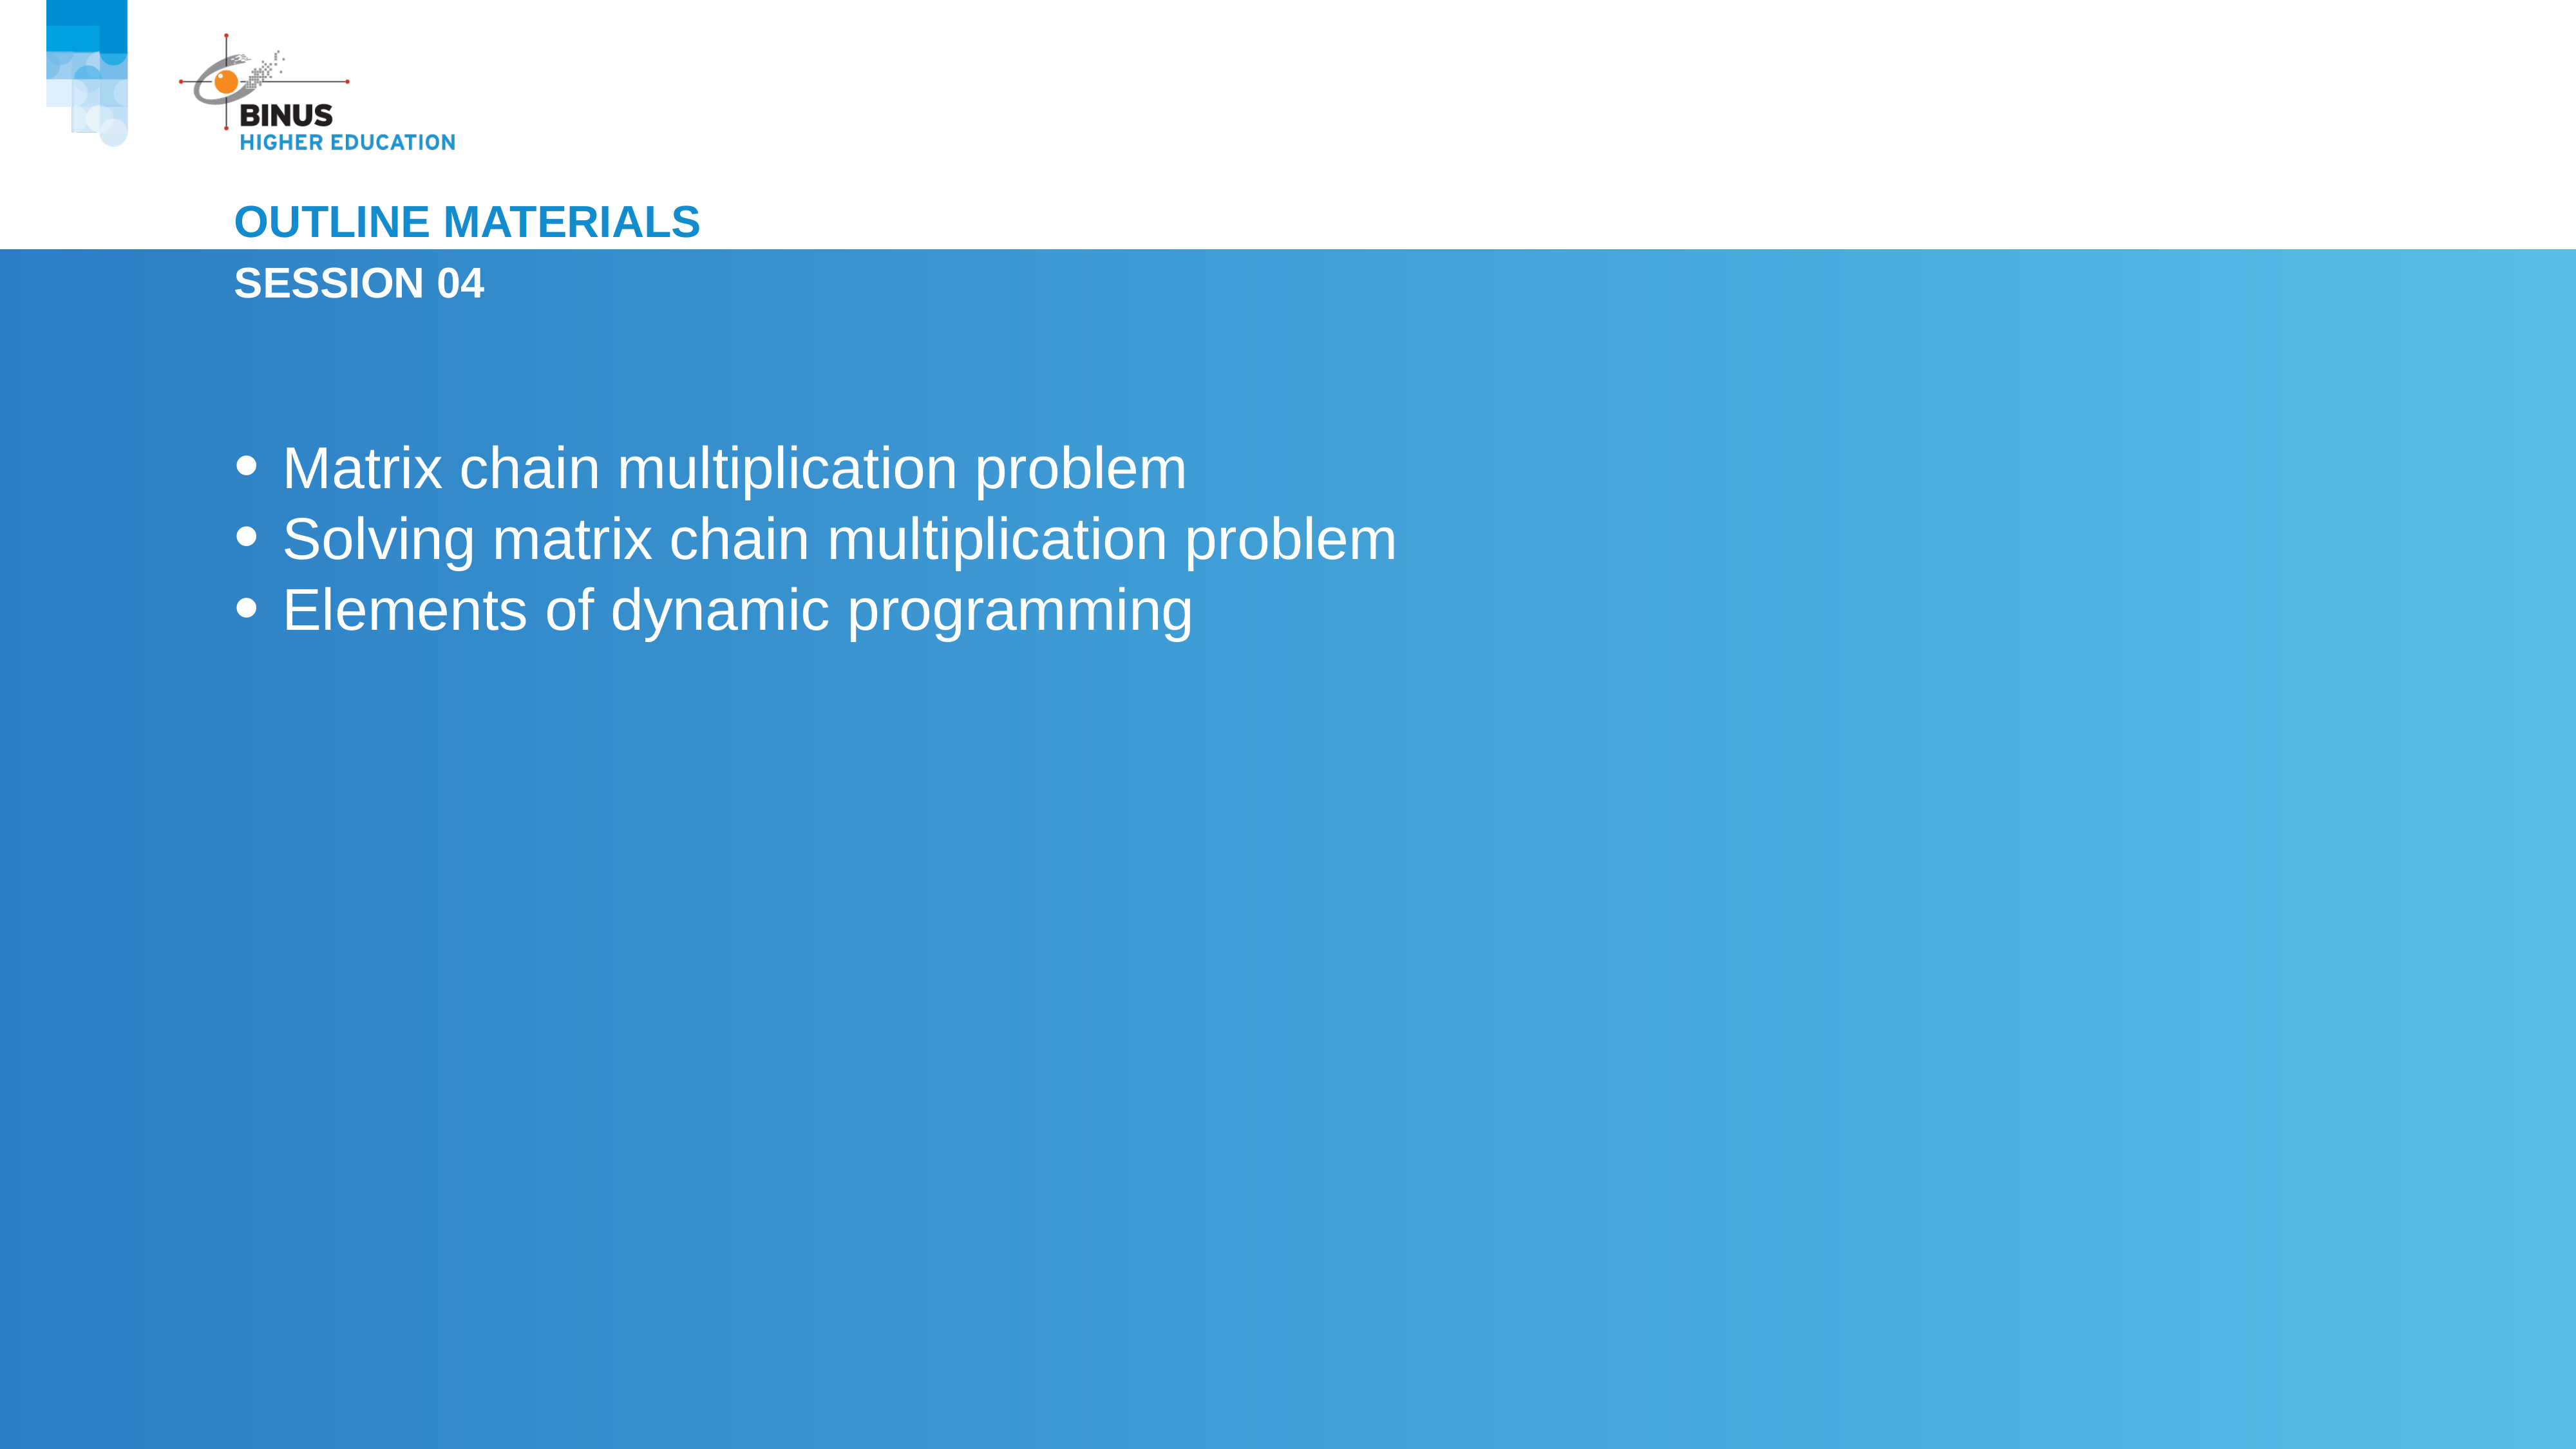

# Outline Materials
Session 04
Matrix chain multiplication problem
Solving matrix chain multiplication problem
Elements of dynamic programming